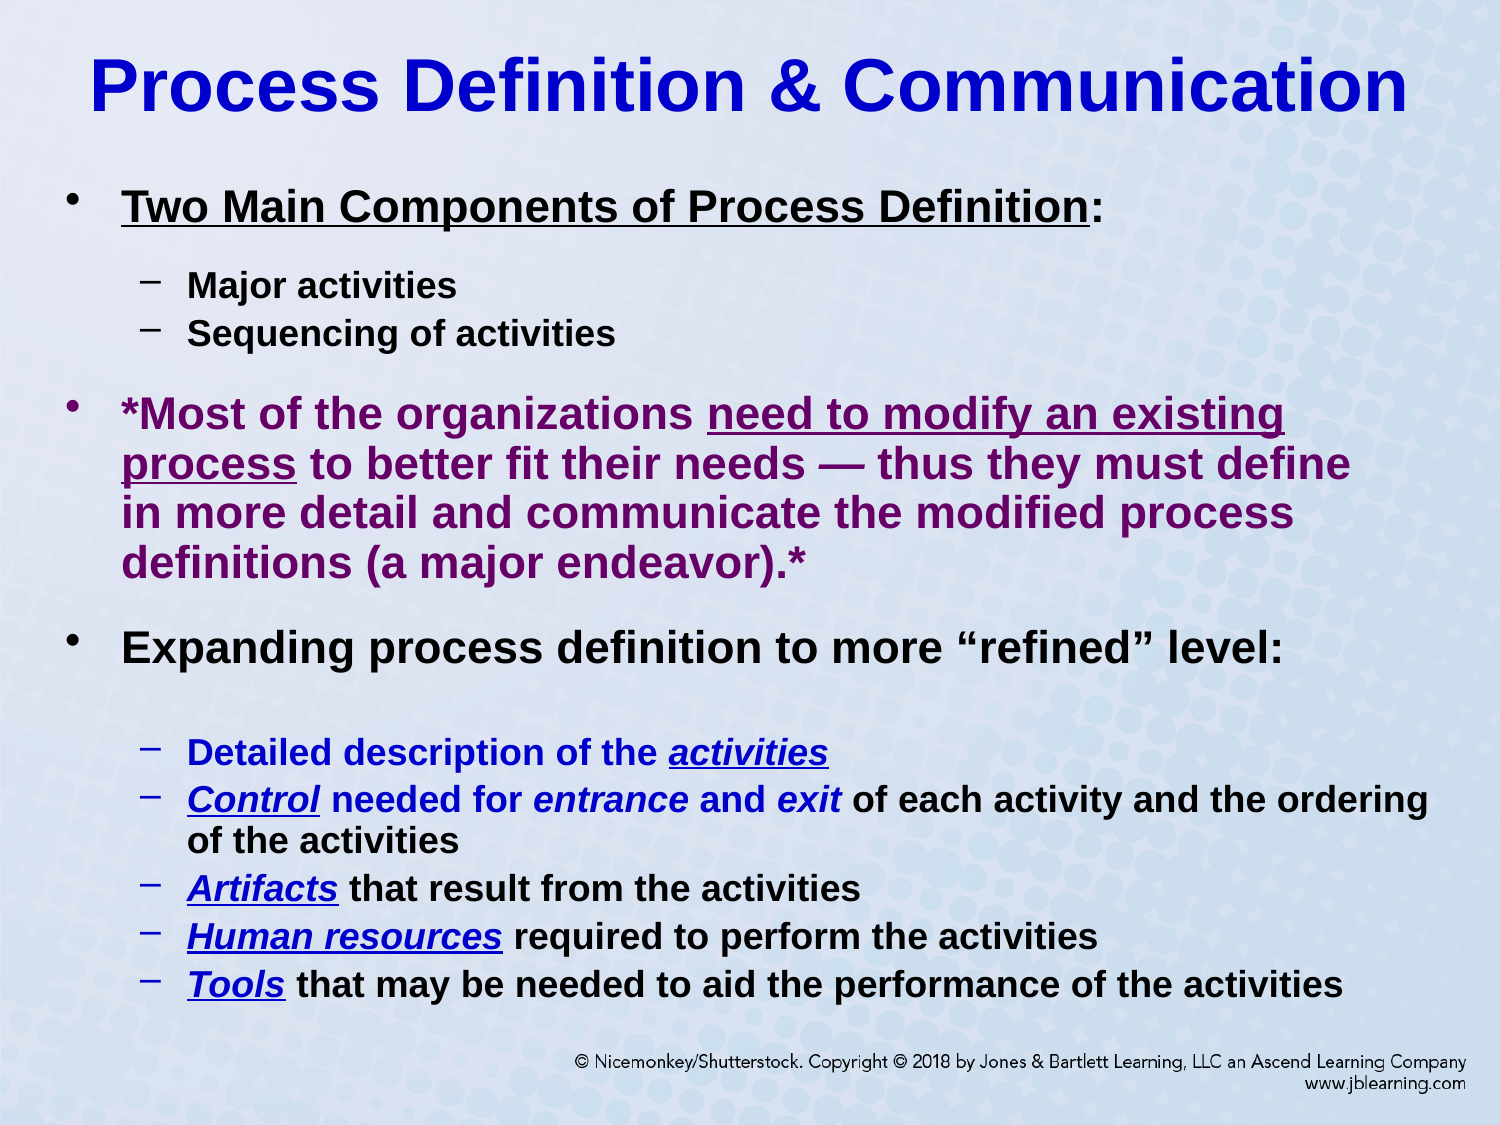

# Process Definition & Communication
Two Main Components of Process Definition:

Major activities
Sequencing of activities

*Most of the organizations need to modify an existing process to better fit their needs — thus they must define
in more detail and communicate the modified process definitions (a major endeavor).*

Expanding process definition to more “refined” level:

Detailed description of the activities
Control needed for entrance and exit of each activity and the ordering of the activities
Artifacts that result from the activities
Human resources required to perform the activities
Tools that may be needed to aid the performance of the activities